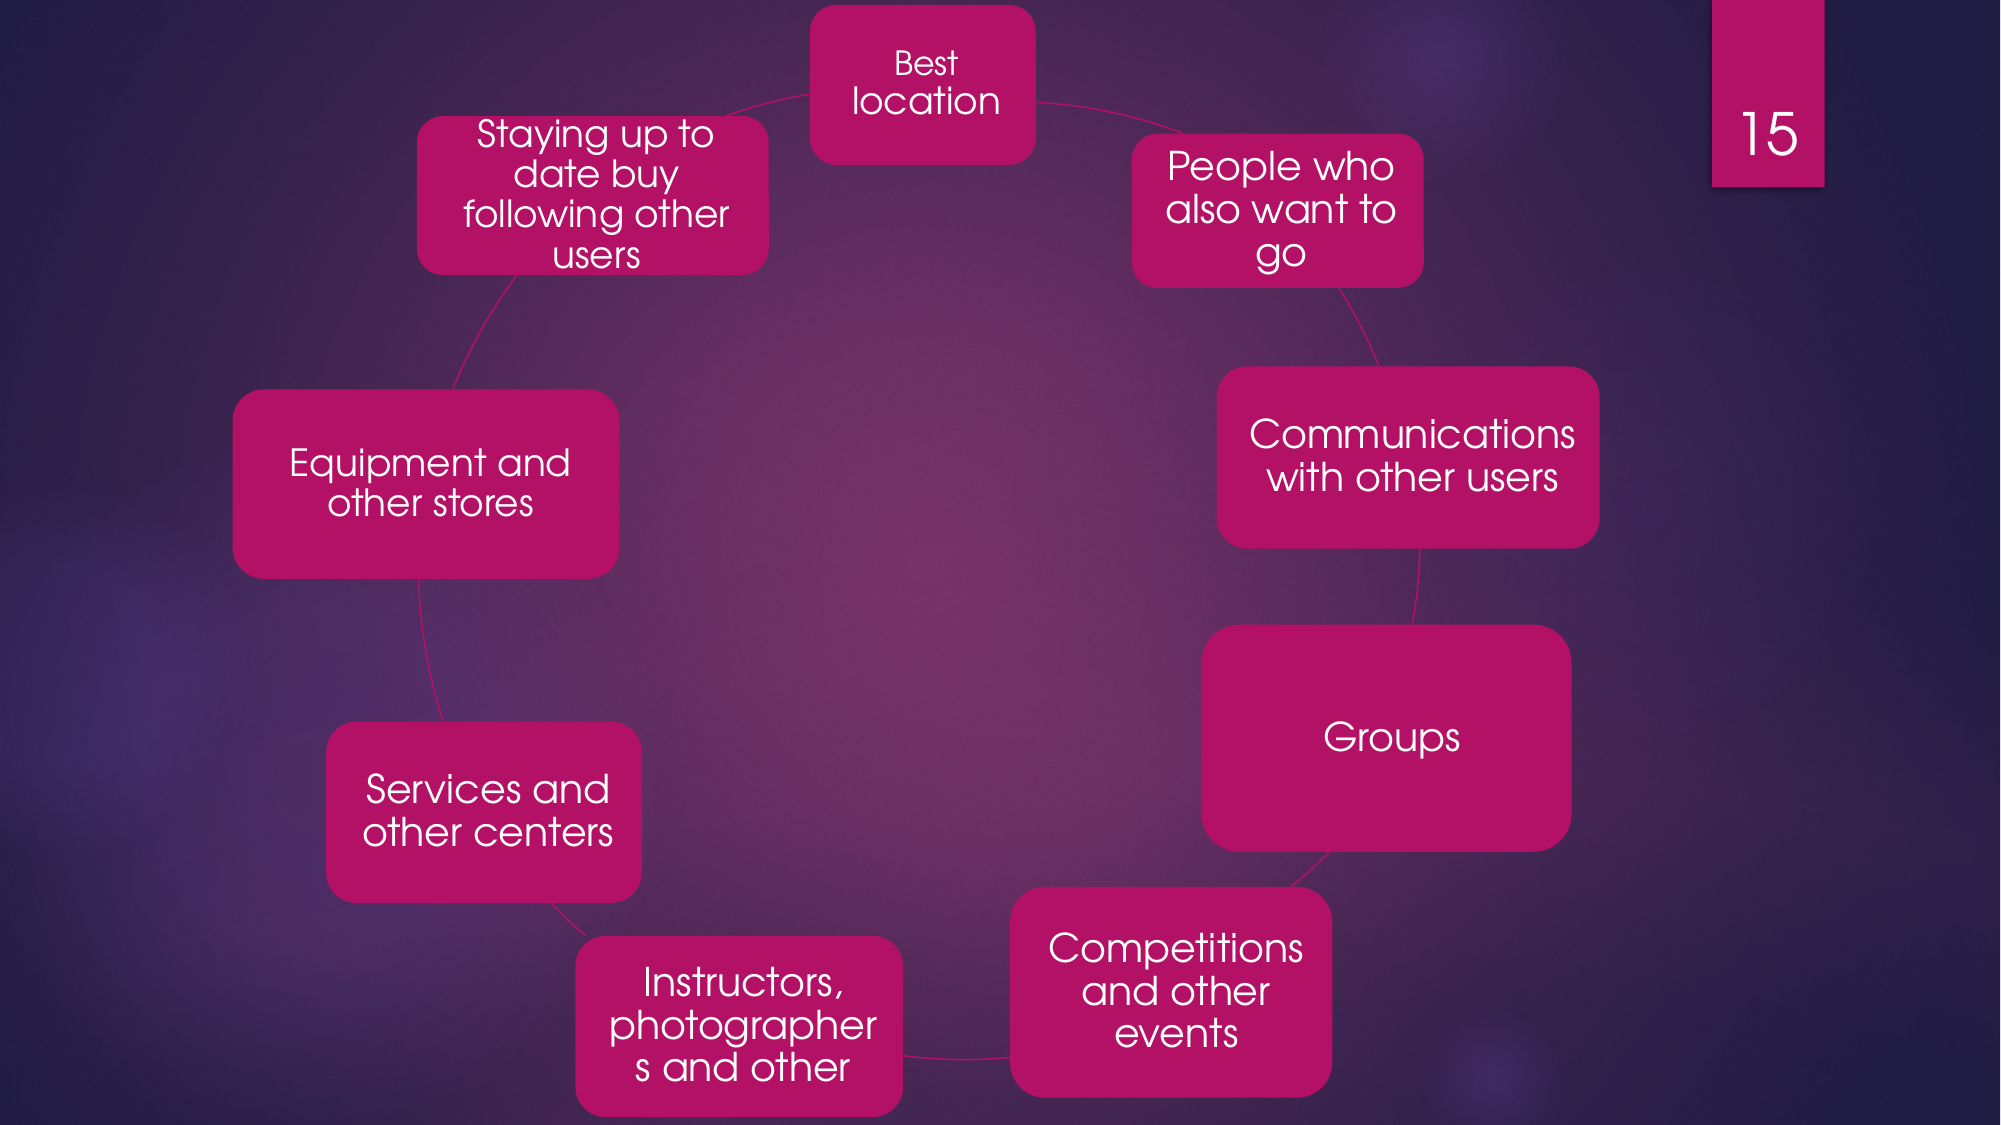

Best location
People who also want to go
Communications with other users
Groups
Competitions and other events
Instructors, photographers and other
Services and other centers
Equipment and other stores
Staying up to date buy following other users
15